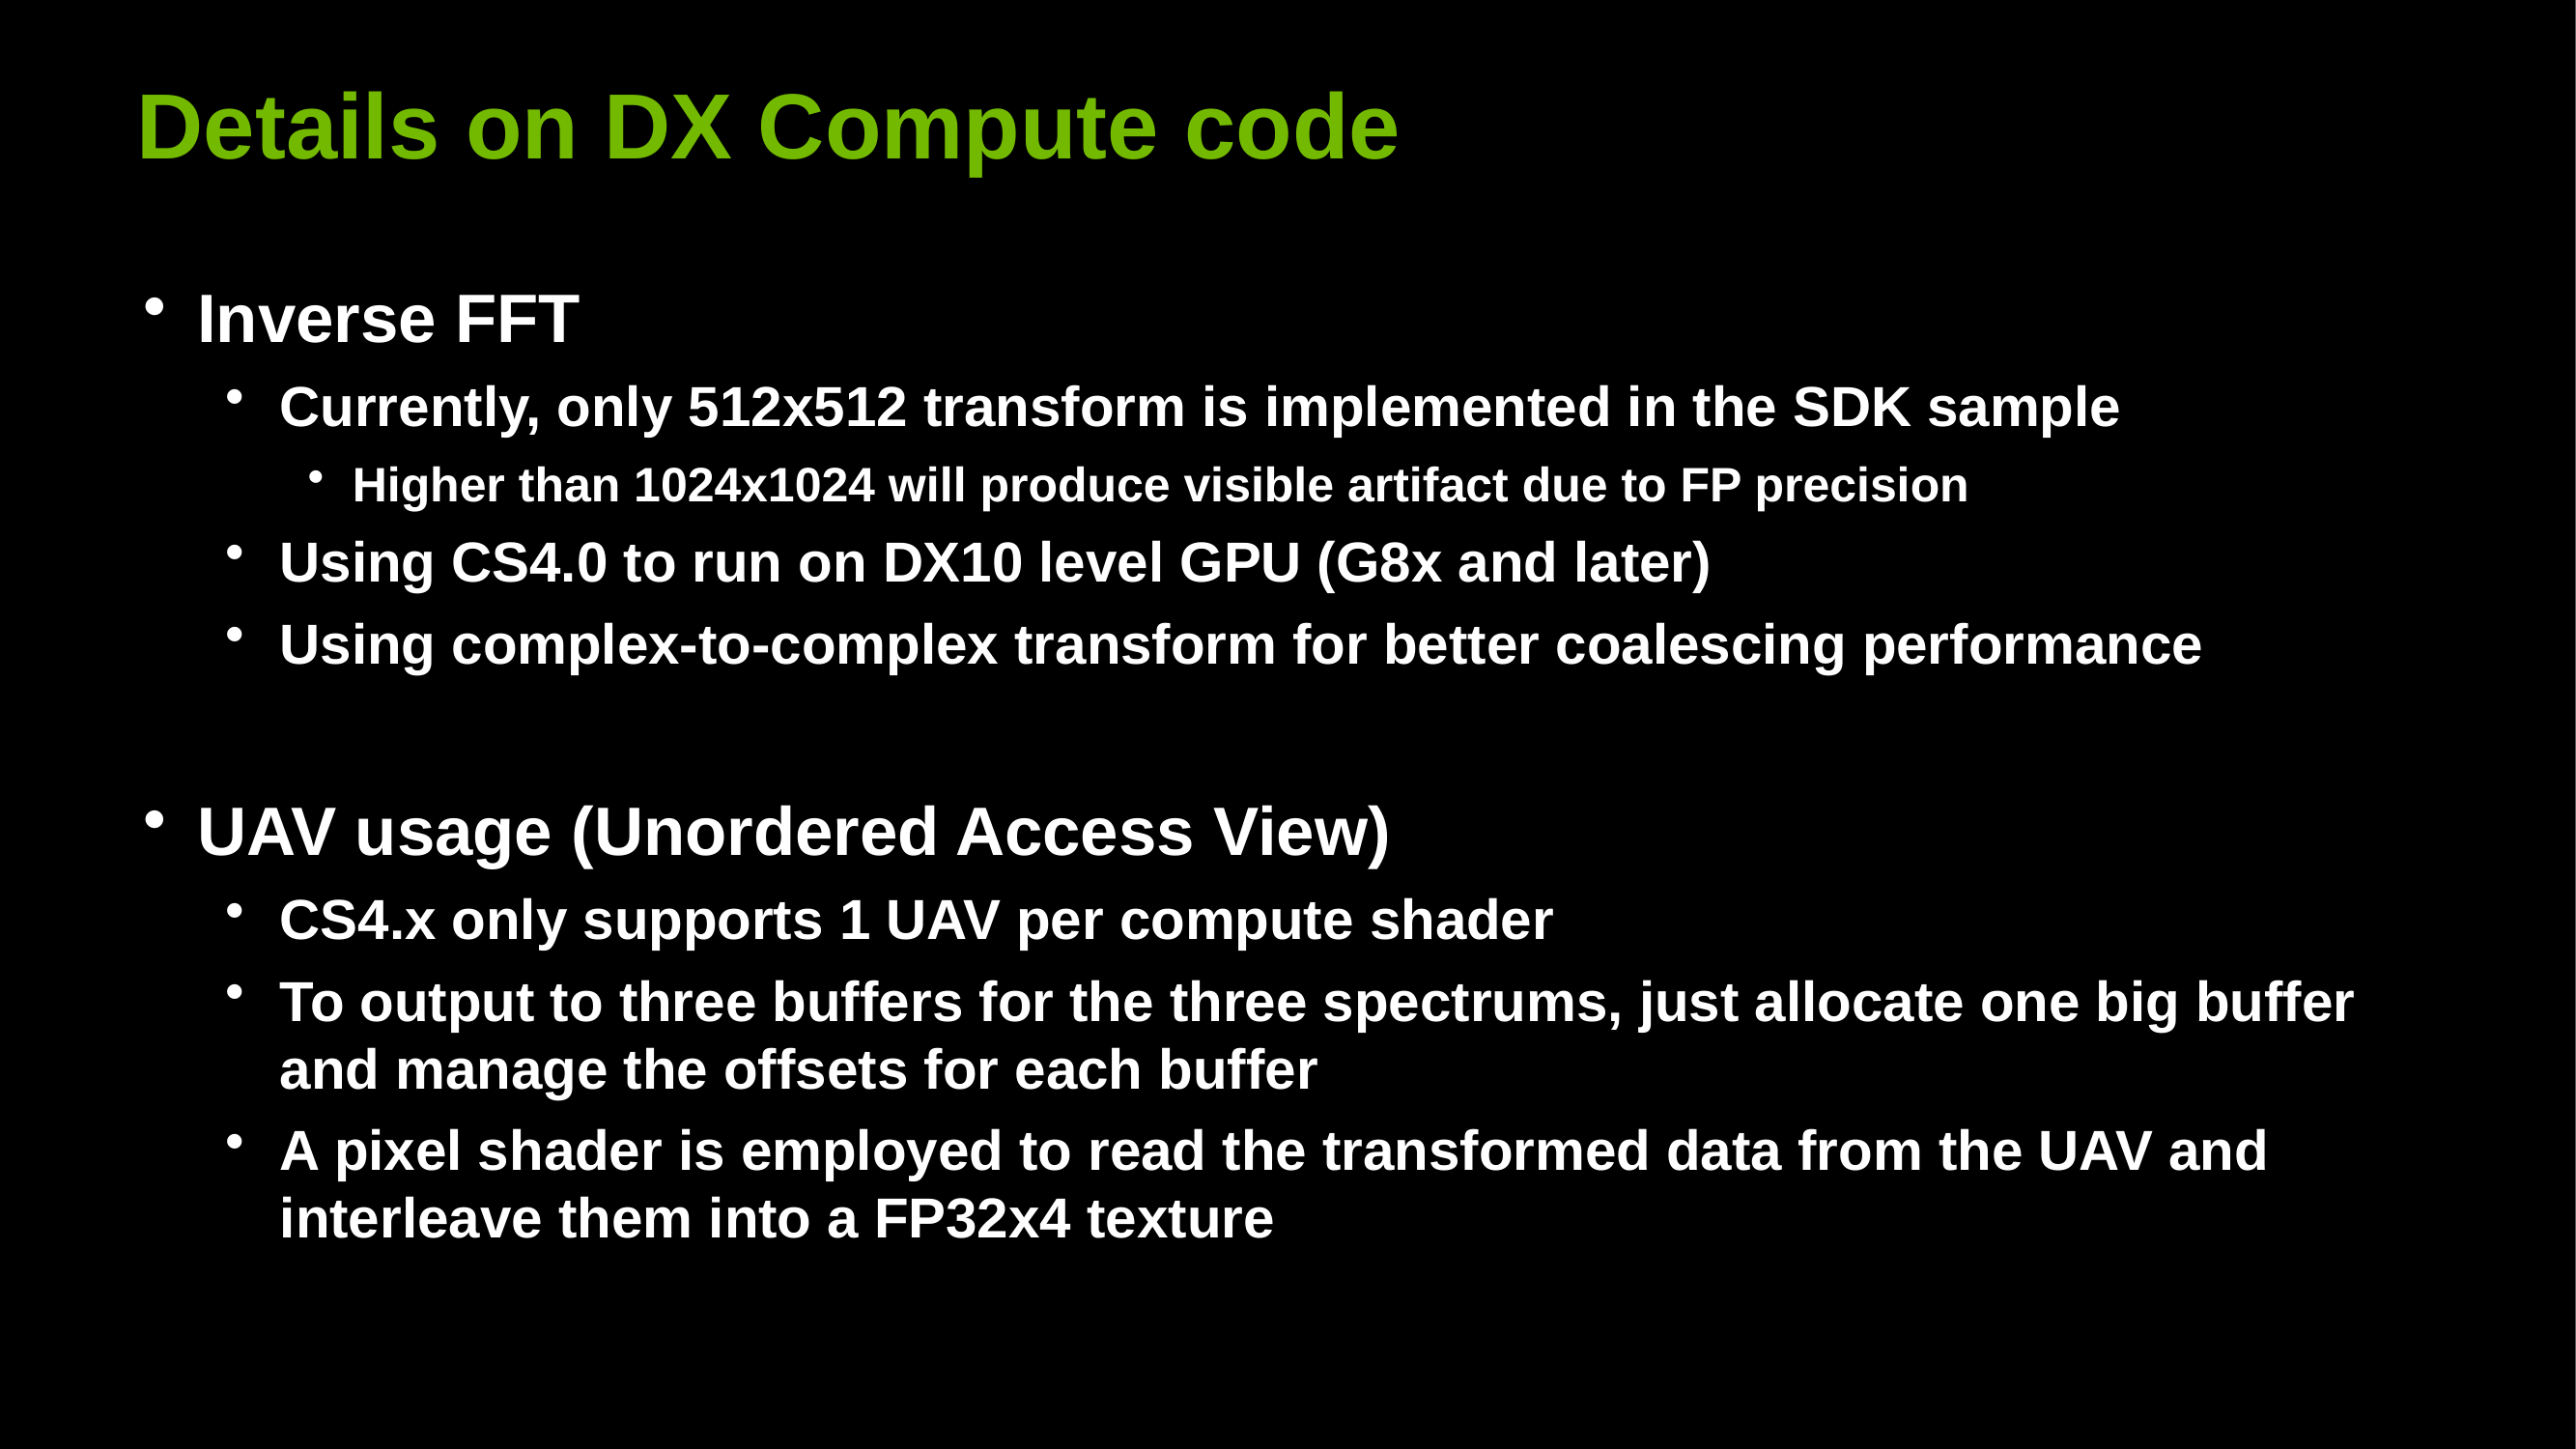

# Details on DX Compute code
Inverse FFT
Currently, only 512x512 transform is implemented in the SDK sample
Higher than 1024x1024 will produce visible artifact due to FP precision
Using CS4.0 to run on DX10 level GPU (G8x and later)
Using complex-to-complex transform for better coalescing performance

UAV usage (Unordered Access View)
CS4.x only supports 1 UAV per compute shader
To output to three buffers for the three spectrums, just allocate one big buffer and manage the offsets for each buffer
A pixel shader is employed to read the transformed data from the UAV and interleave them into a FP32x4 texture